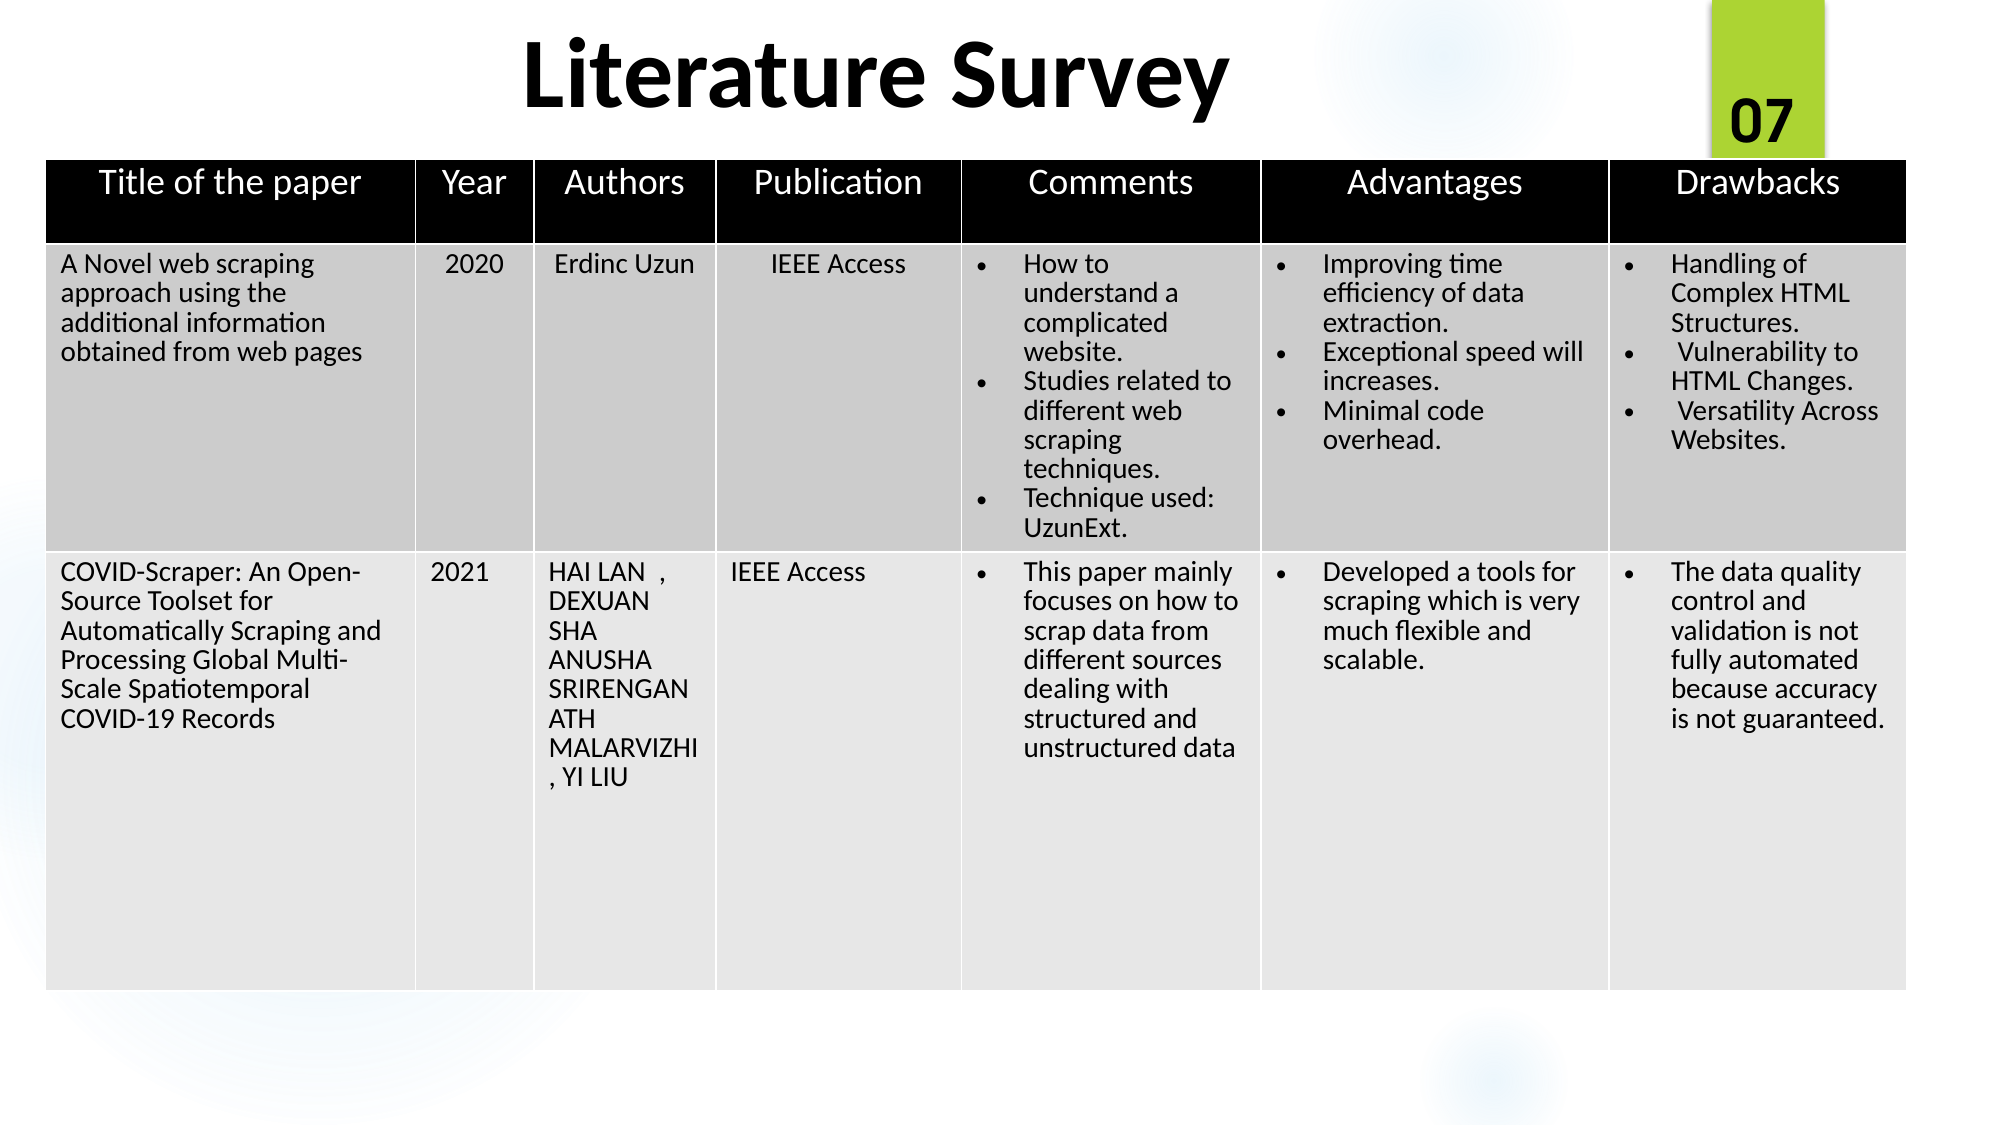

# Literature Survey
07
| Title of the paper | Year | Authors | Publication | Comments | Advantages | Drawbacks |
| --- | --- | --- | --- | --- | --- | --- |
| A Novel web scraping approach using the additional information obtained from web pages | 2020 | Erdinc Uzun | IEEE Access | How to understand a complicated website. Studies related to different web scraping techniques. Technique used: UzunExt. | Improving time efficiency of data extraction. Exceptional speed will increases. Minimal code overhead. | Handling of Complex HTML Structures. Vulnerability to HTML Changes. Versatility Across Websites. |
| COVID-Scraper: An Open-Source Toolset for Automatically Scraping and Processing Global Multi-Scale Spatiotemporal COVID-19 Records | 2021 | HAI LAN , DEXUAN SHA ANUSHA SRIRENGANATH MALARVIZHI, YI LIU | IEEE Access | This paper mainly focuses on how to scrap data from different sources dealing with structured and unstructured data | Developed a tools for scraping which is very much flexible and scalable. | The data quality control and validation is not fully automated because accuracy is not guaranteed. |